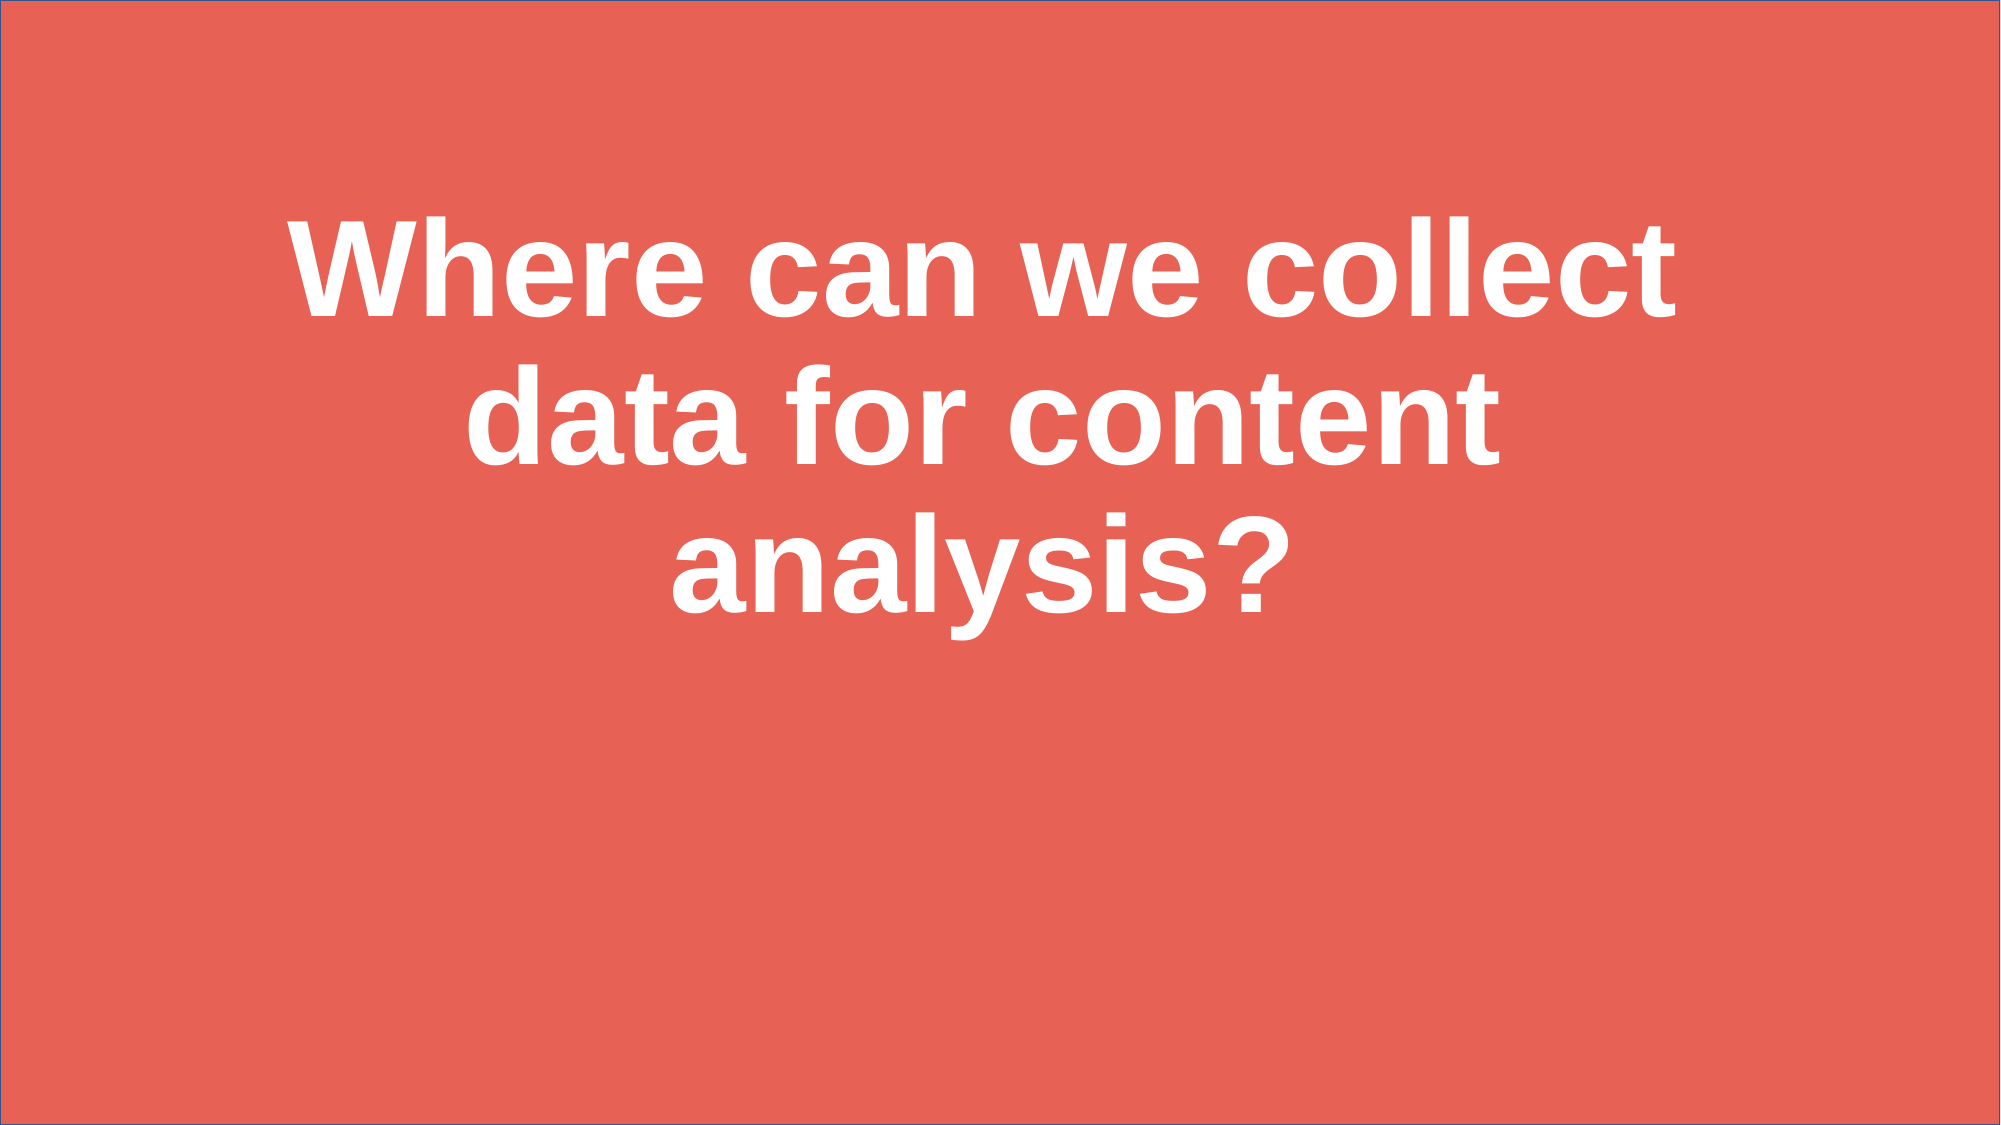

# Where can we collect data for content analysis?